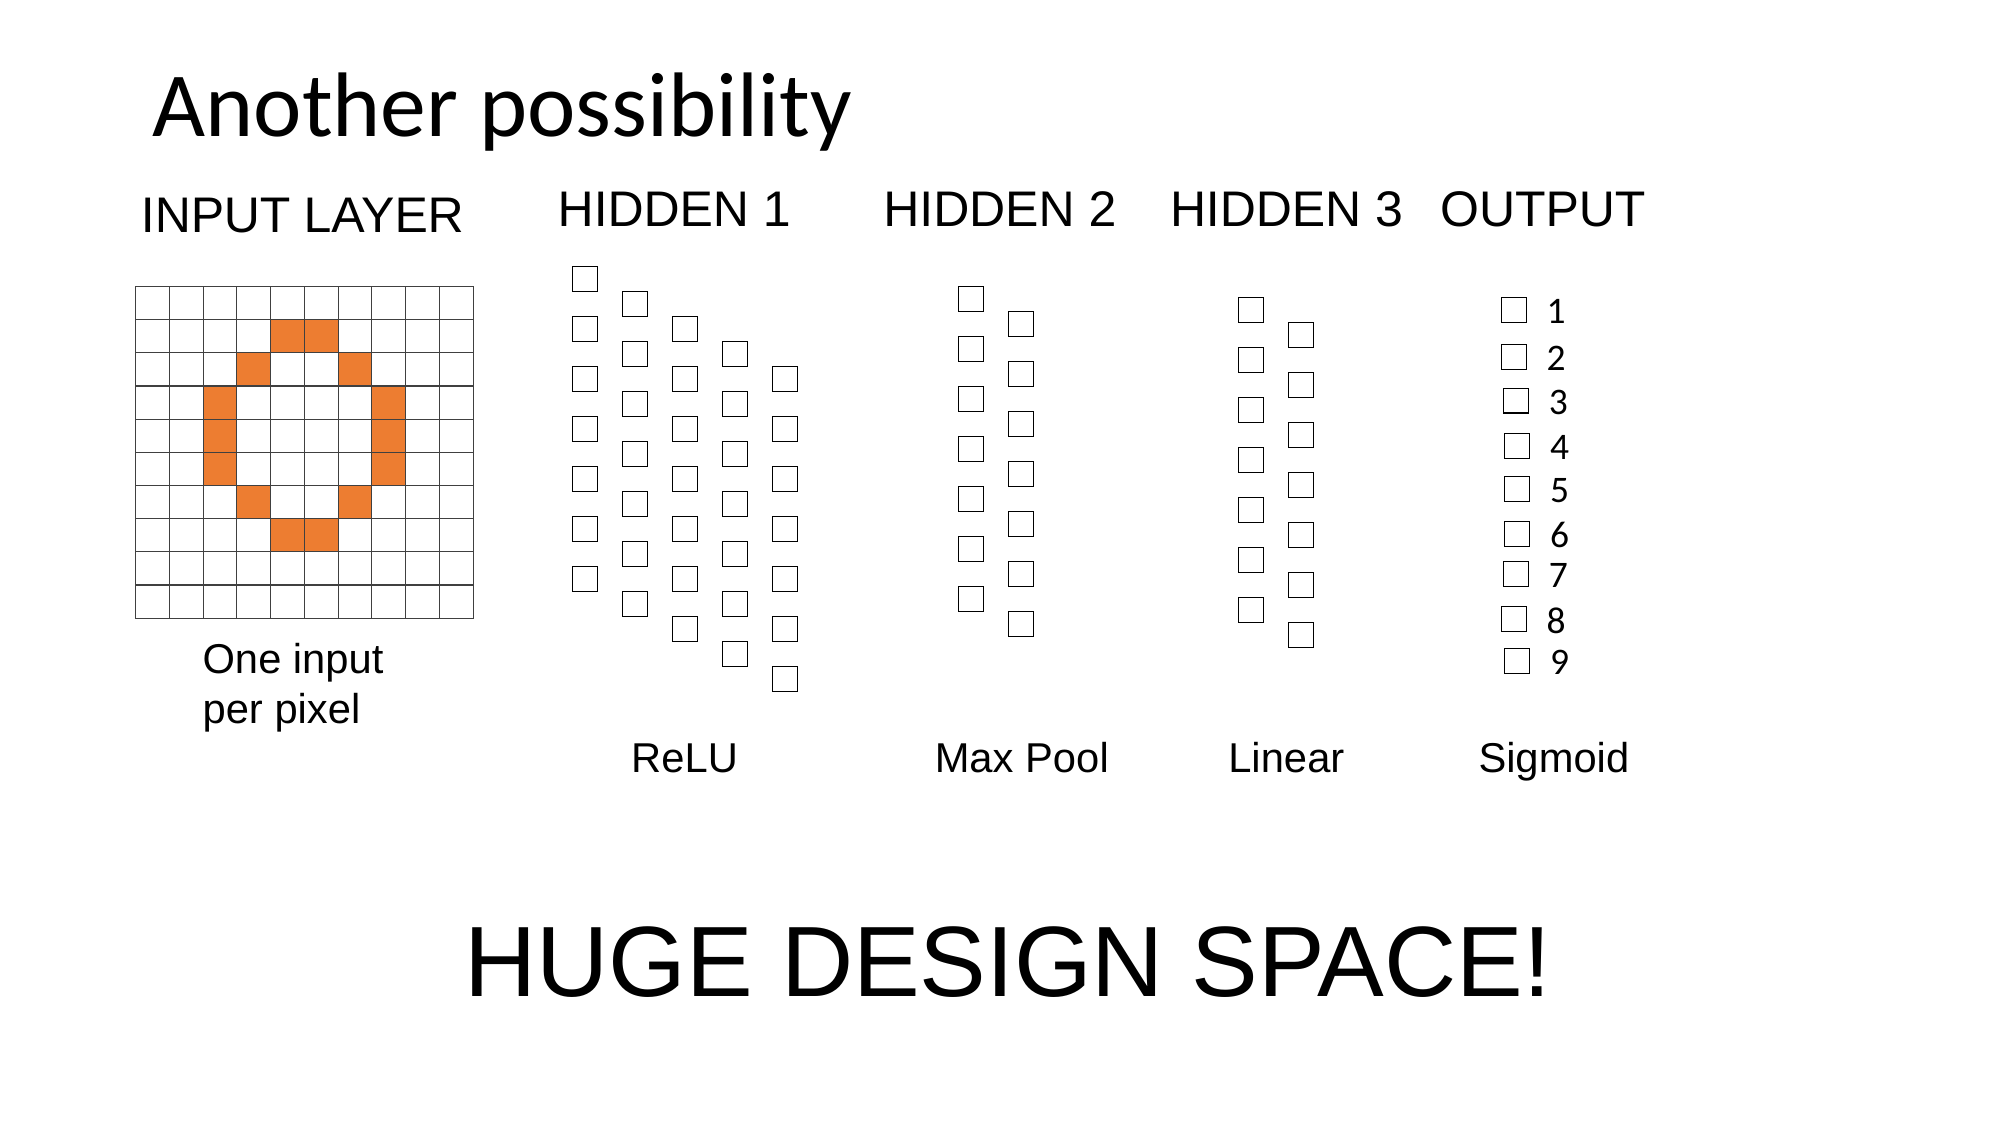

# Another possibility
OUTPUT
HIDDEN 2
HIDDEN 1
HIDDEN 3
INPUT LAYER

1

2

3

4

5

6

7

8

9

One input
per pixel

ReLU
Max Pool
Linear
Sigmoid
HUGE DESIGN SPACE!